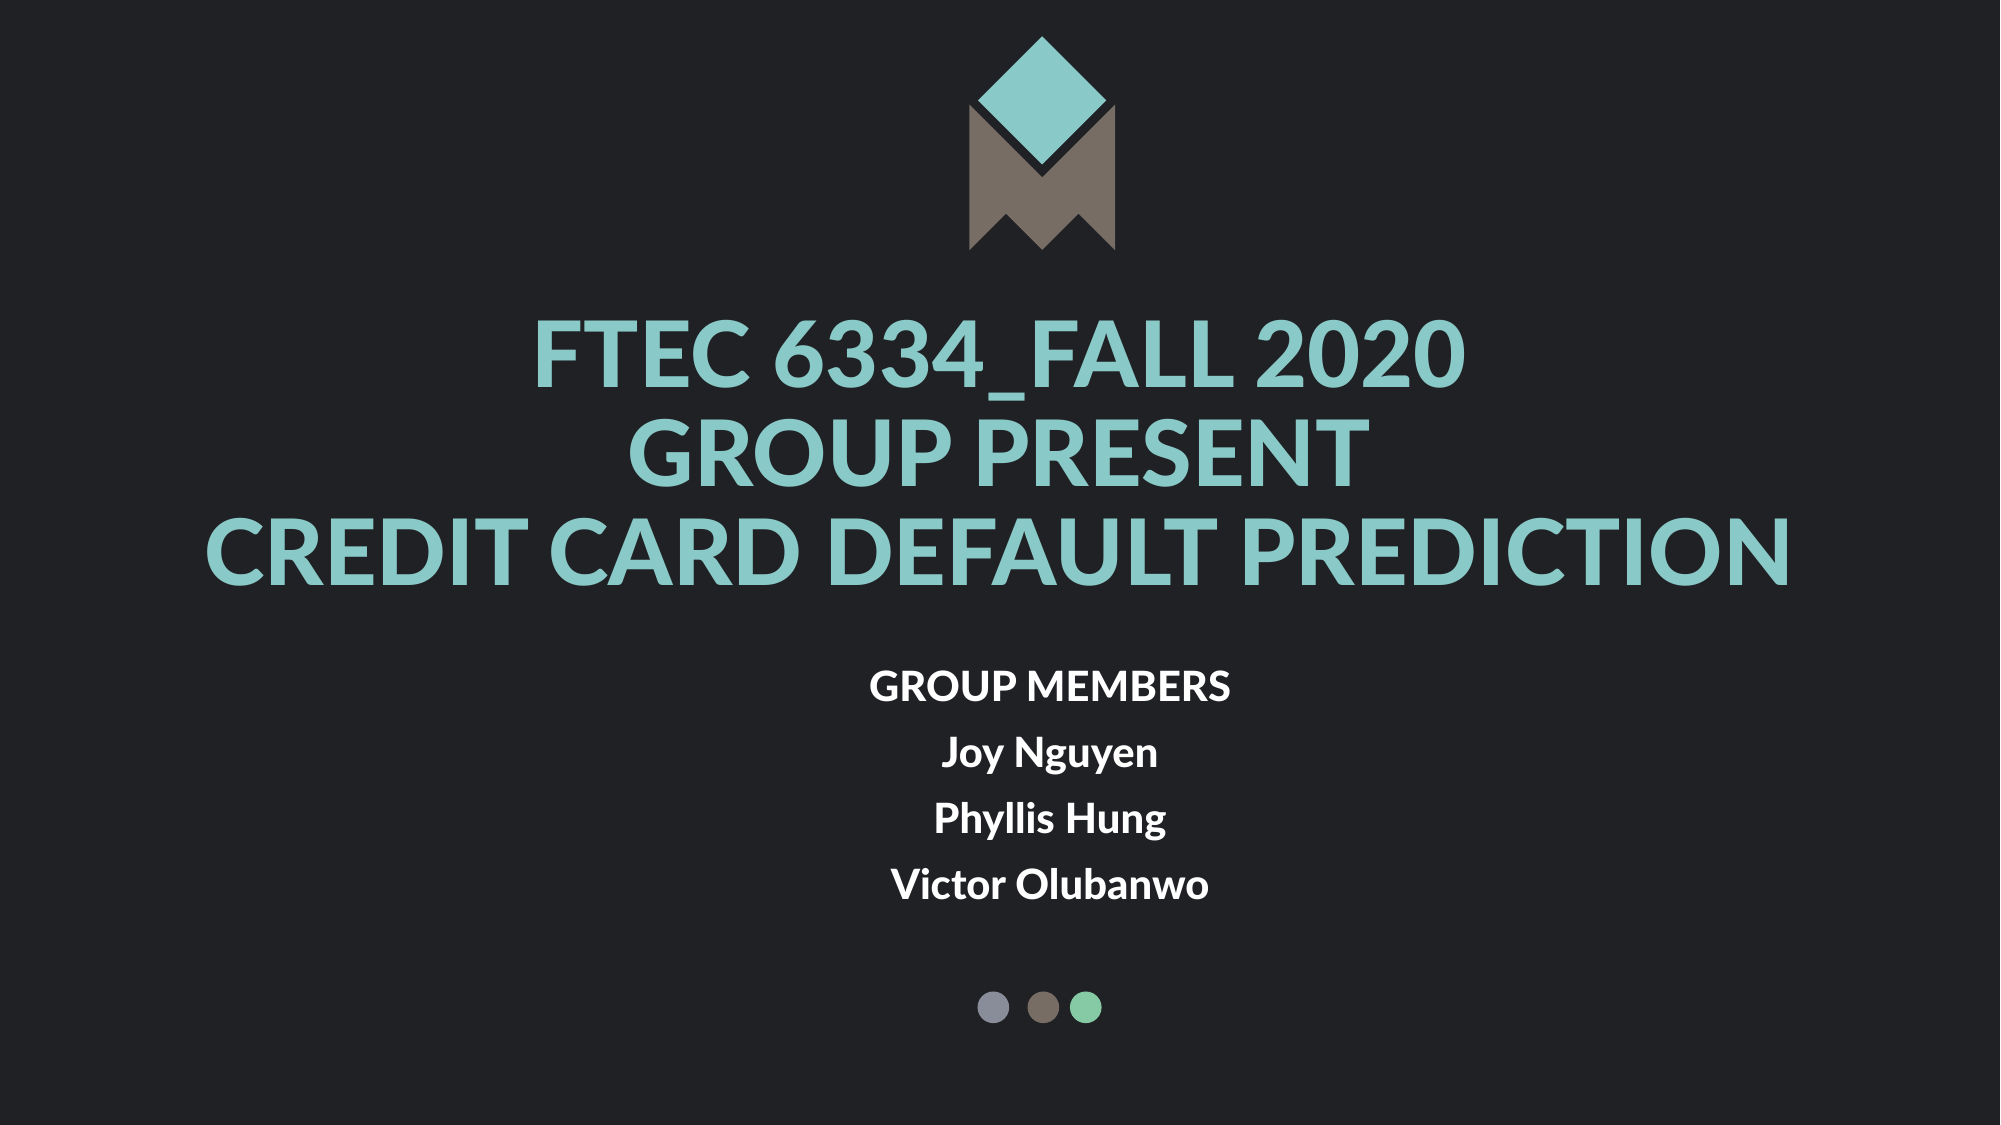

FTEC 6334_FALL 2020
GROUP PRESENT
CREDIT CARD DEFAULT PREDICTION
GROUP MEMBERS
Joy Nguyen
Phyllis Hung
Victor Olubanwo